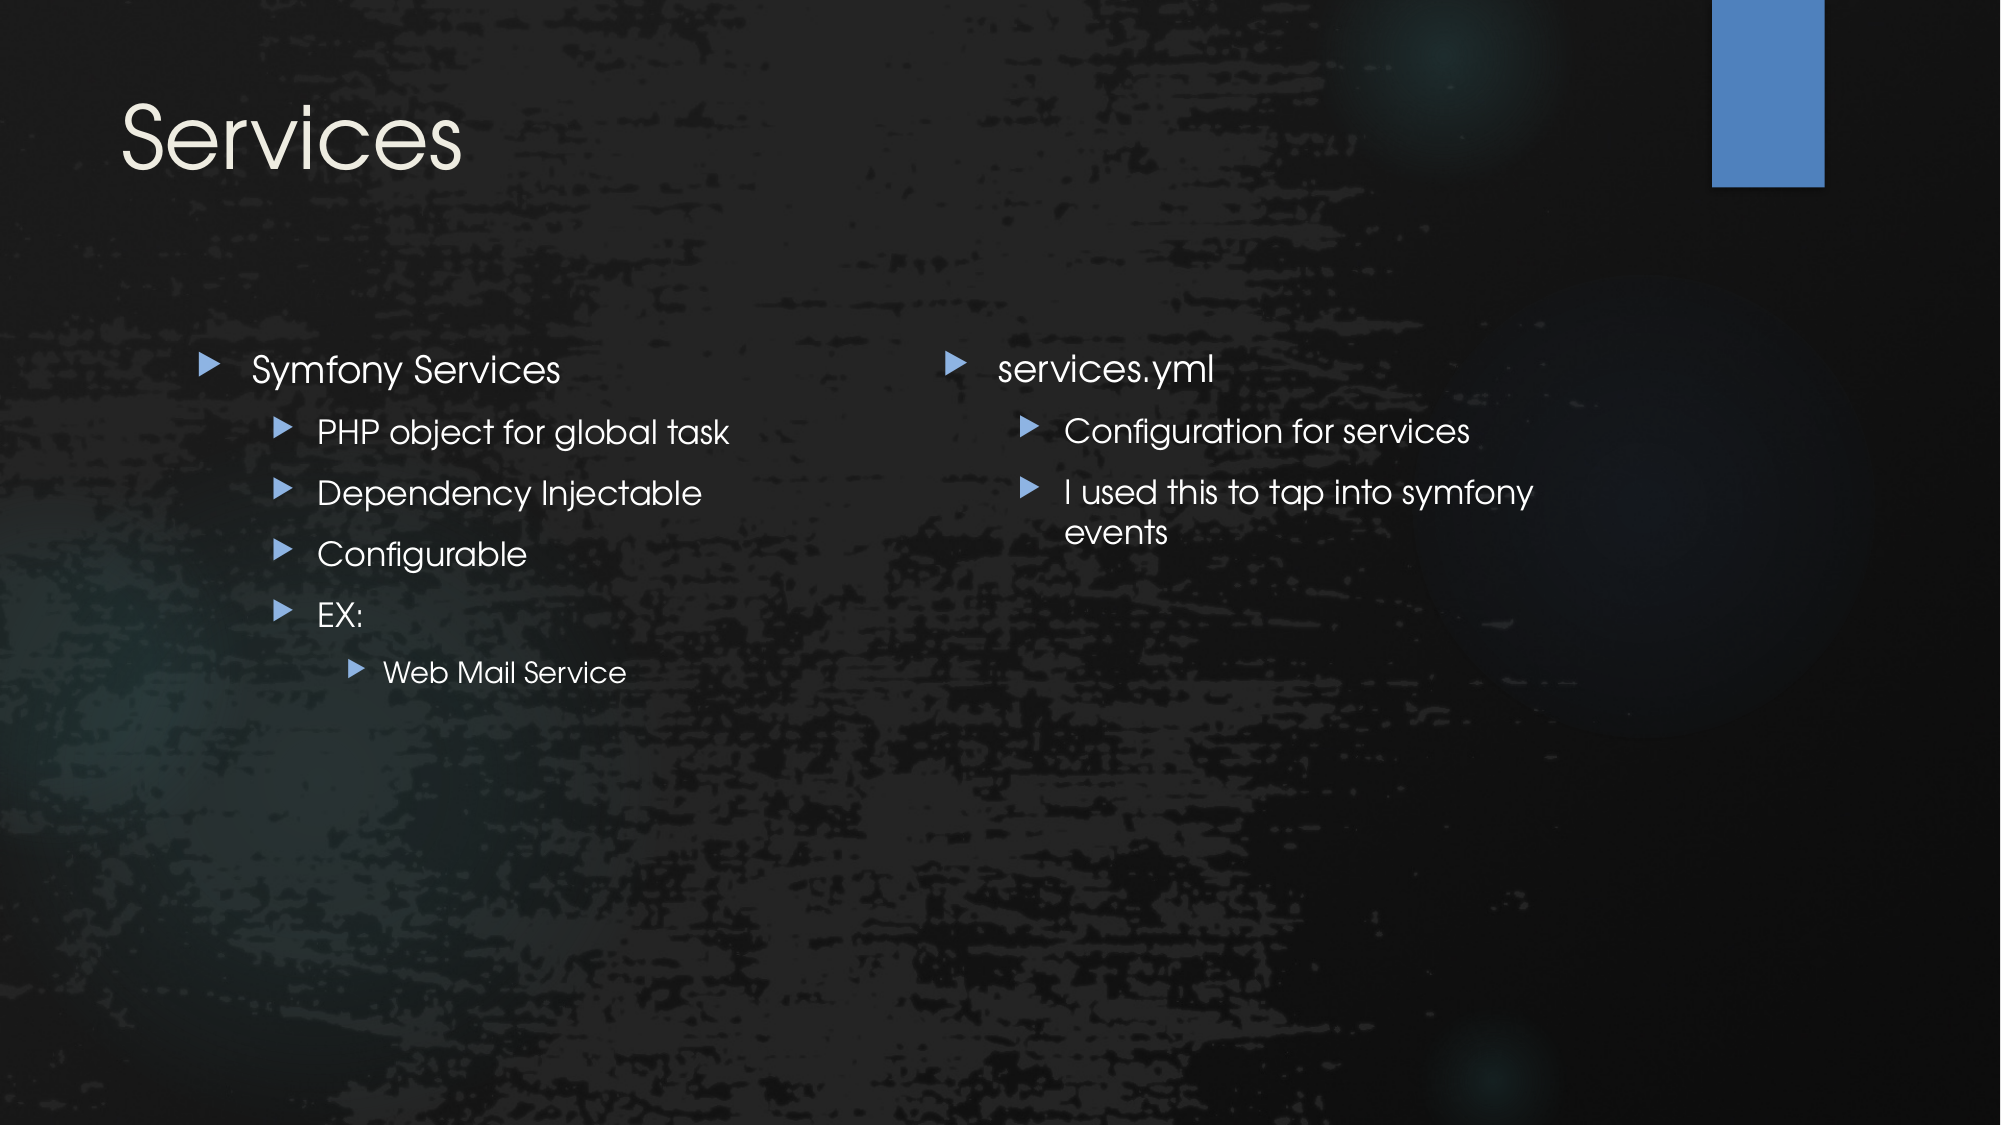

# Services
services.yml
Configuration for services
I used this to tap into symfony events
Symfony Services
PHP object for global task
Dependency Injectable
Configurable
EX:
Web Mail Service